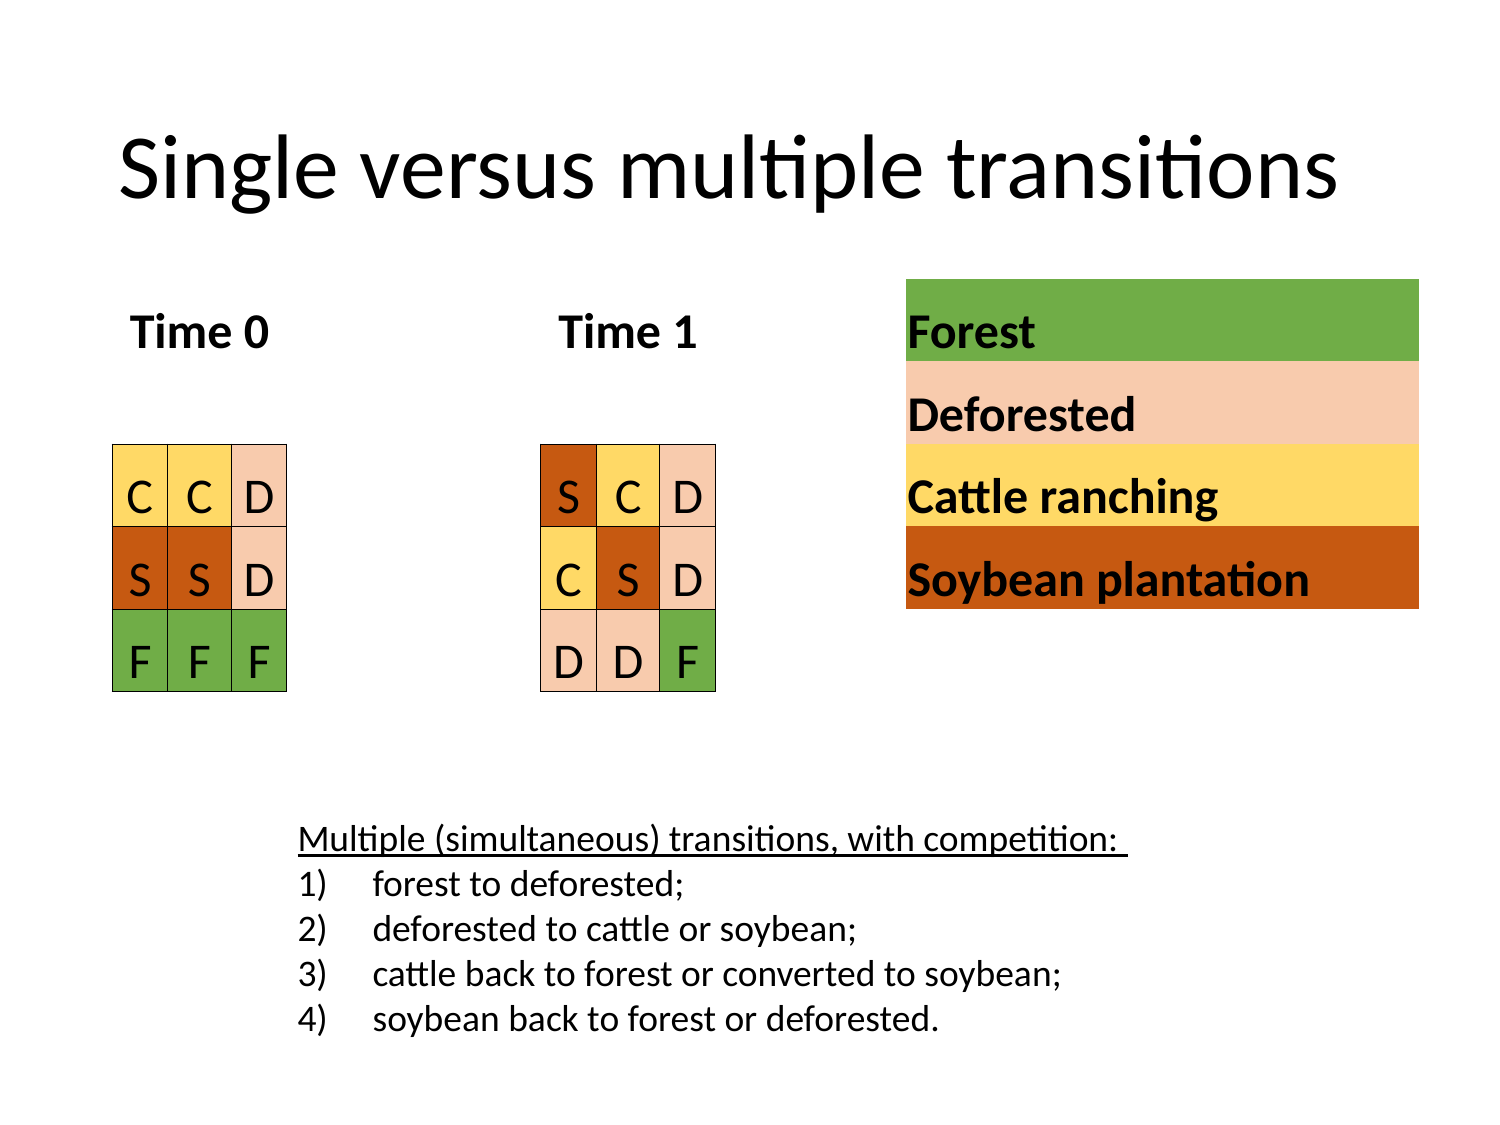

# Single versus multiple transitions
| Time 0 |  |  |  | Time 1 |  |  |  | Forest |
| --- | --- | --- | --- | --- | --- | --- | --- | --- |
|  |  |  |  |  |  |  |  | Deforested |
| C | C | D |  | S | C | D |  | Cattle ranching |
| S | S | D |  | C | S | D |  | Soybean plantation |
| F | F | F |  | D | D | F |  |  |
Multiple (simultaneous) transitions, with competition:
forest to deforested;
deforested to cattle or soybean;
cattle back to forest or converted to soybean;
soybean back to forest or deforested.